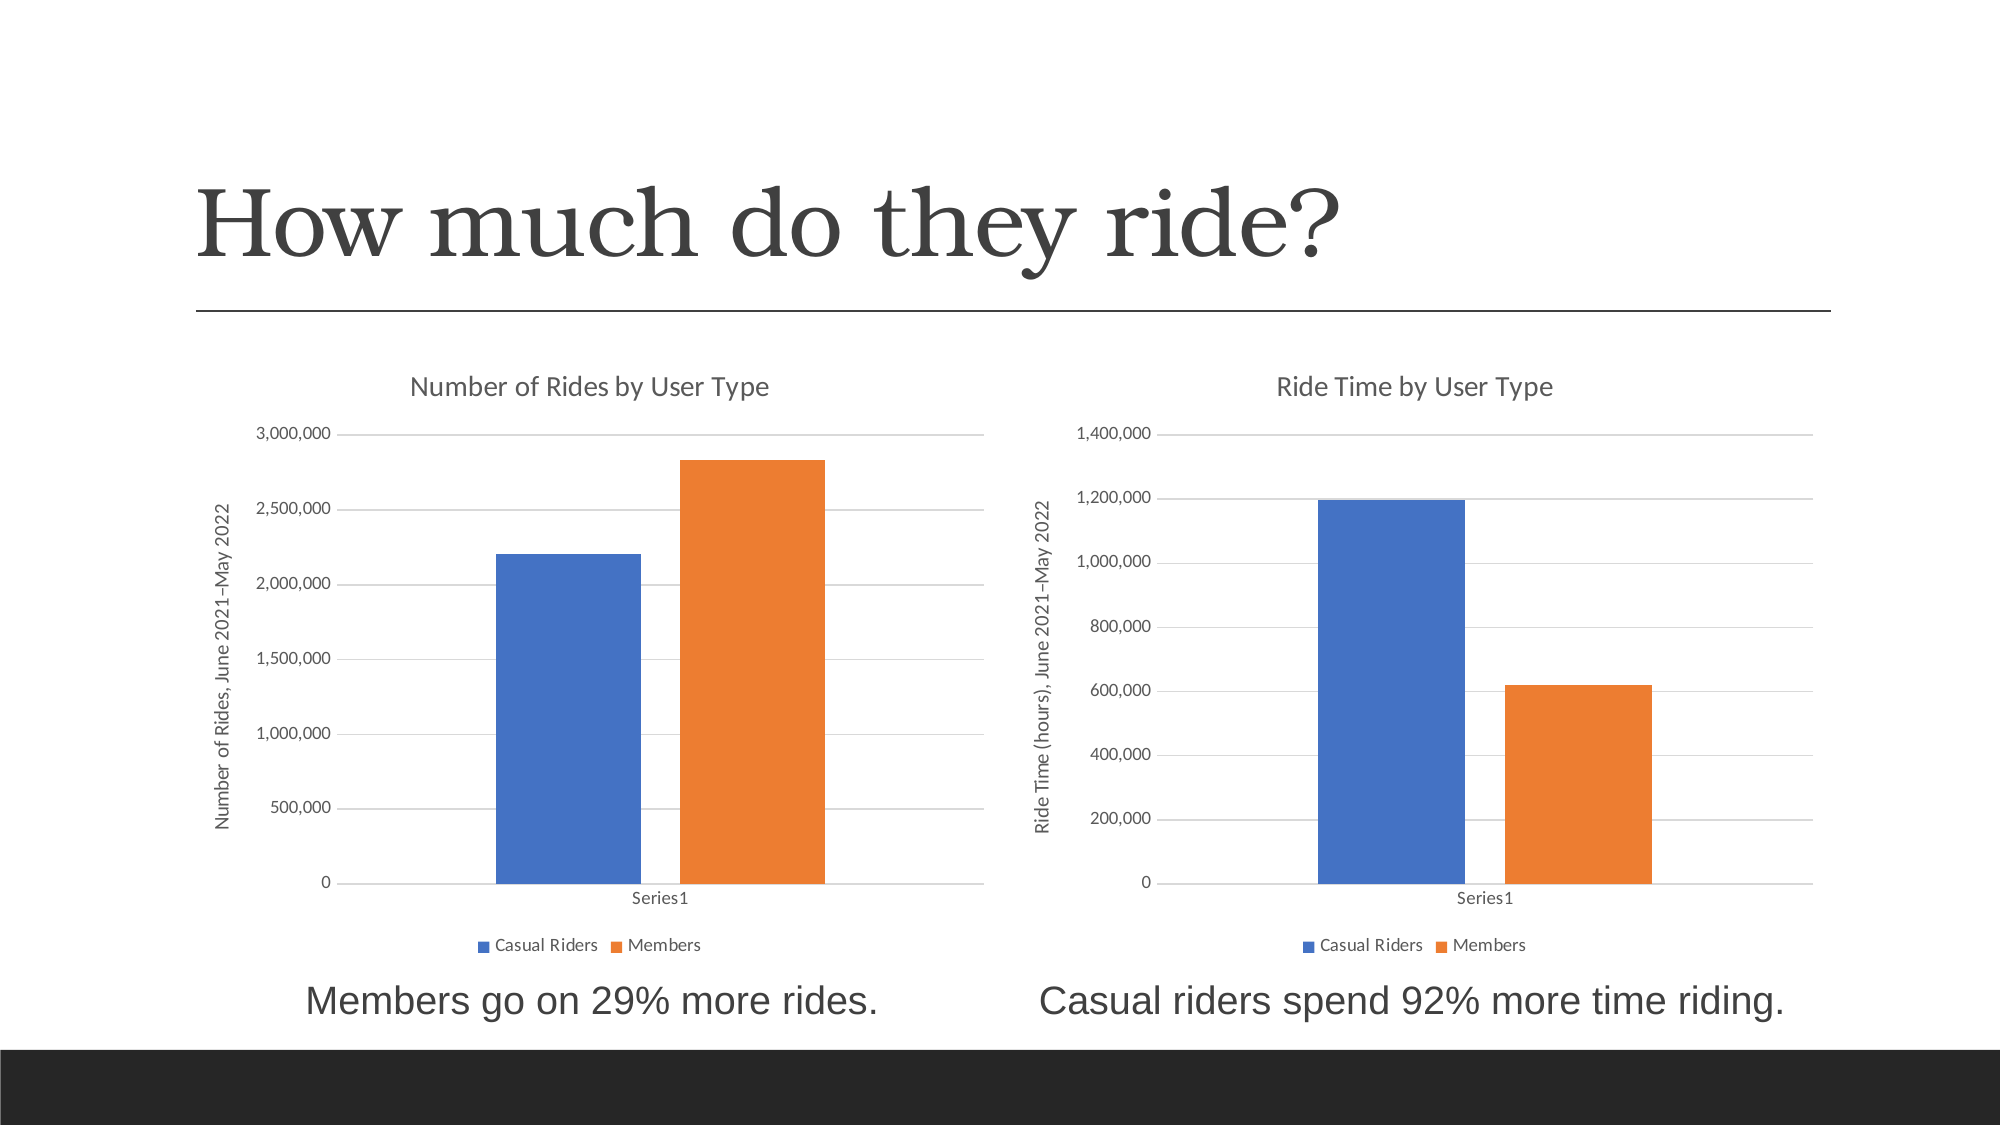

# How much do they ride?

### Chart: Number of Rides by User Type

| Category | Casual Riders | Members |
|---|---|---|
|  | 2203849.0 | 2833639.0 |

### Chart: Ride Time by User Type

| Category | Casual Riders | Members |
|---|---|---|
|  | 1196146.4236111112 | 621722.1024999999 |
Casual riders spend 92% more time riding.
Members go on 29% more rides.